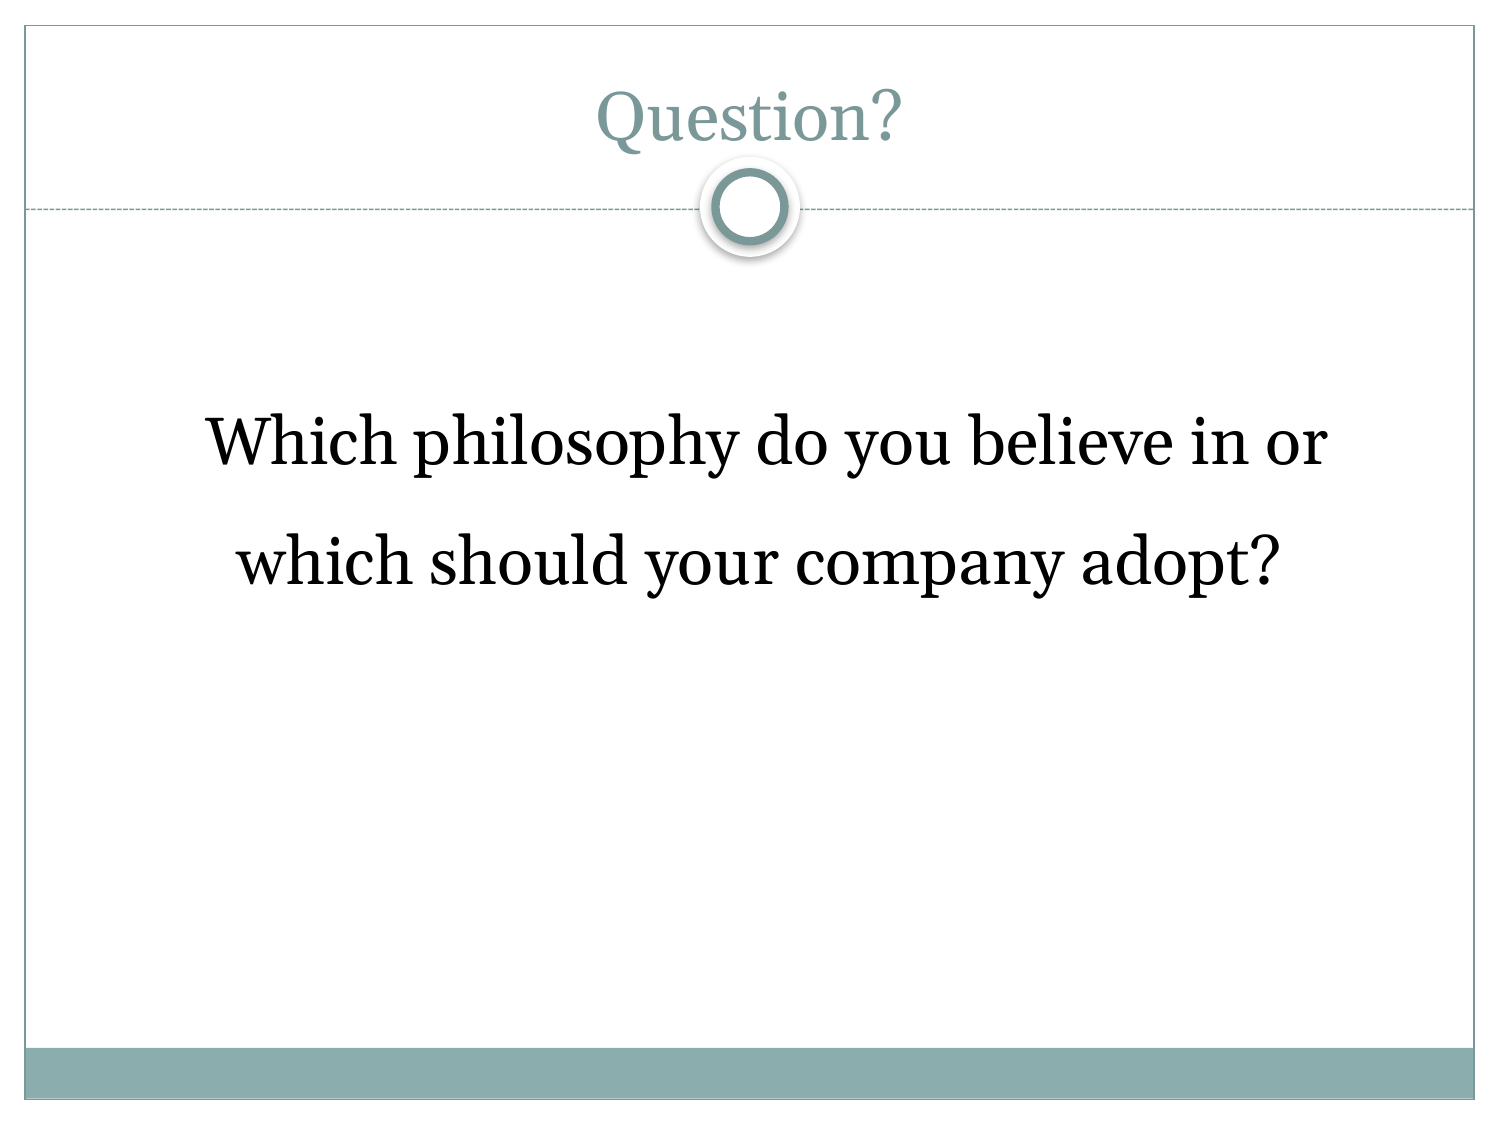

# Question?
Which philosophy do you believe in or which should your company adopt?